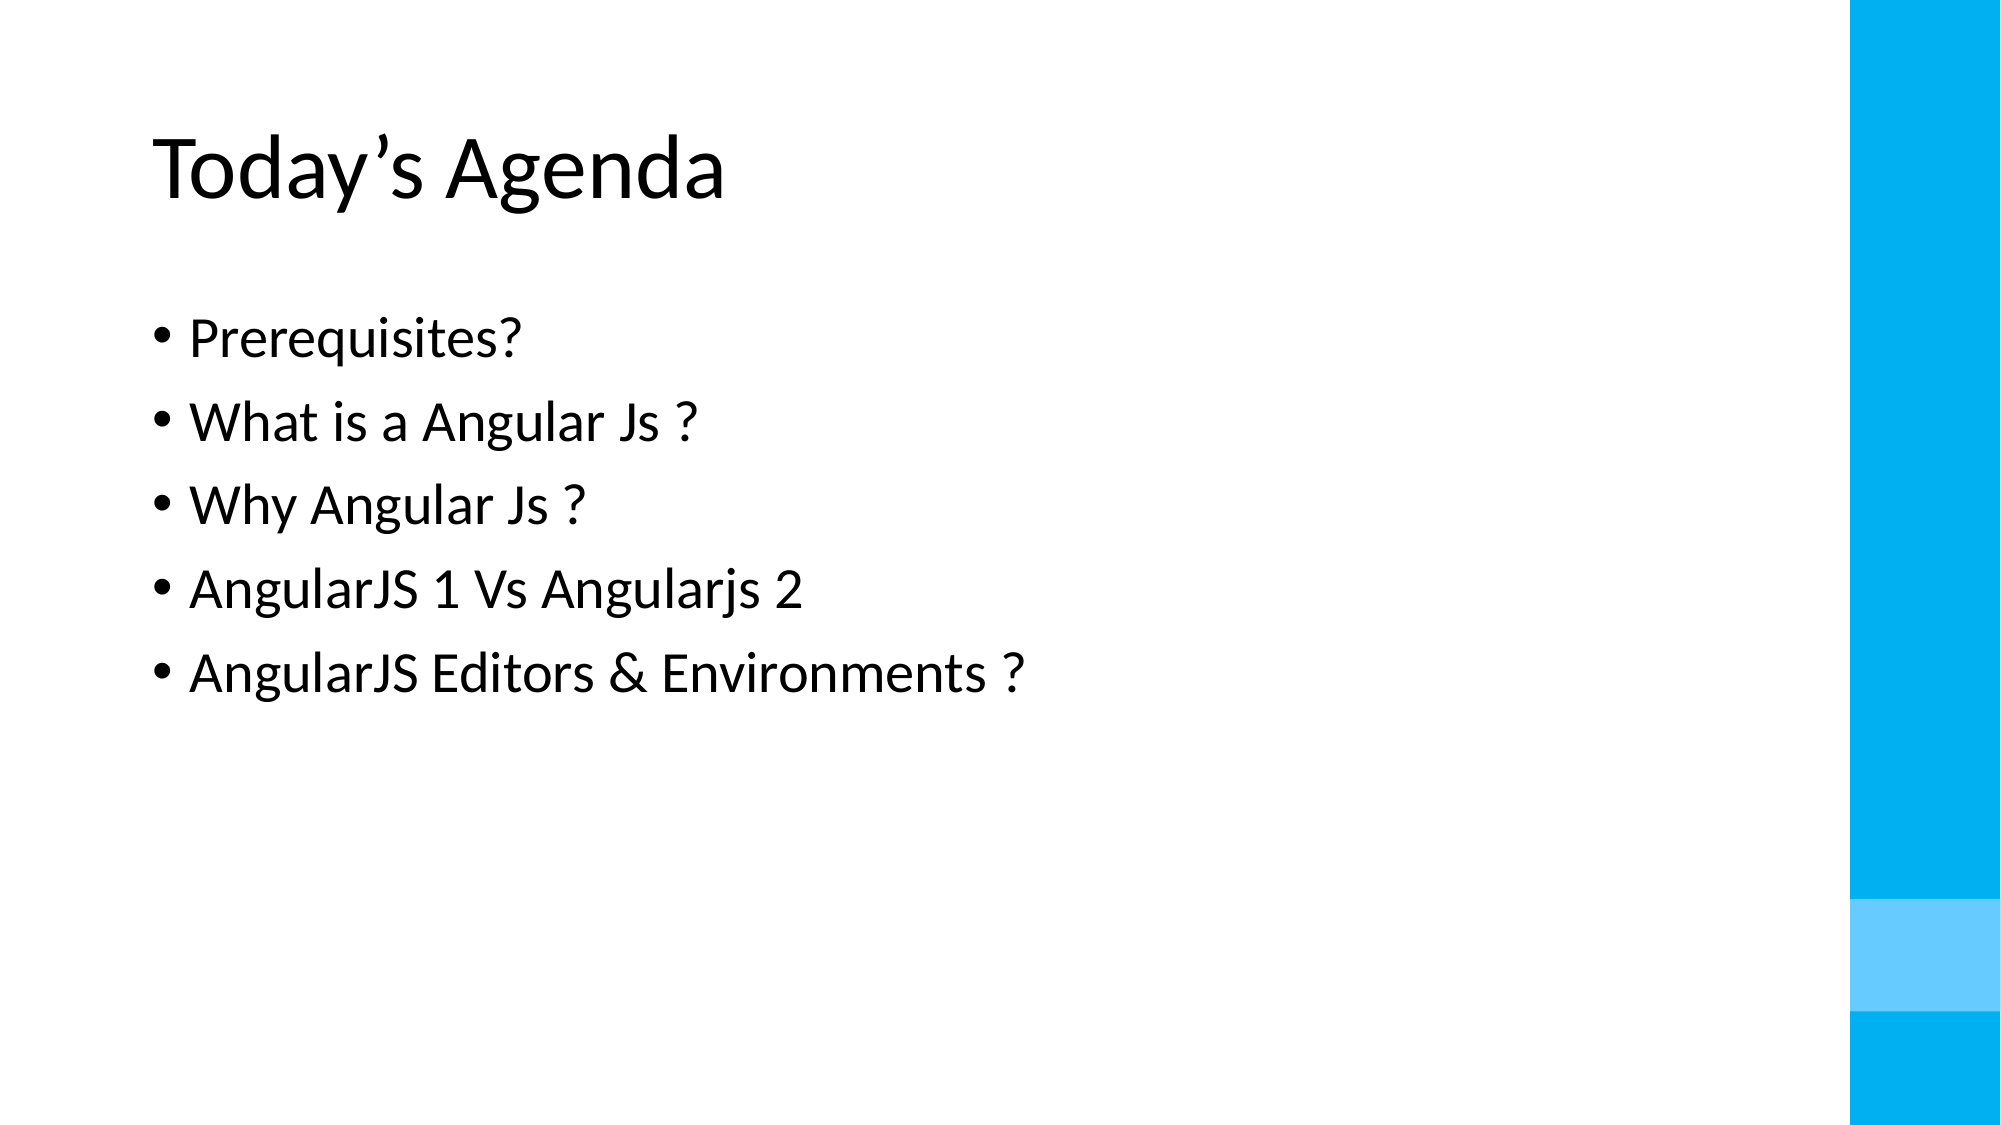

# Today’s Agenda
Prerequisites?
What is a Angular Js ?
Why Angular Js ?
AngularJS 1 Vs Angularjs 2
AngularJS Editors & Environments ?